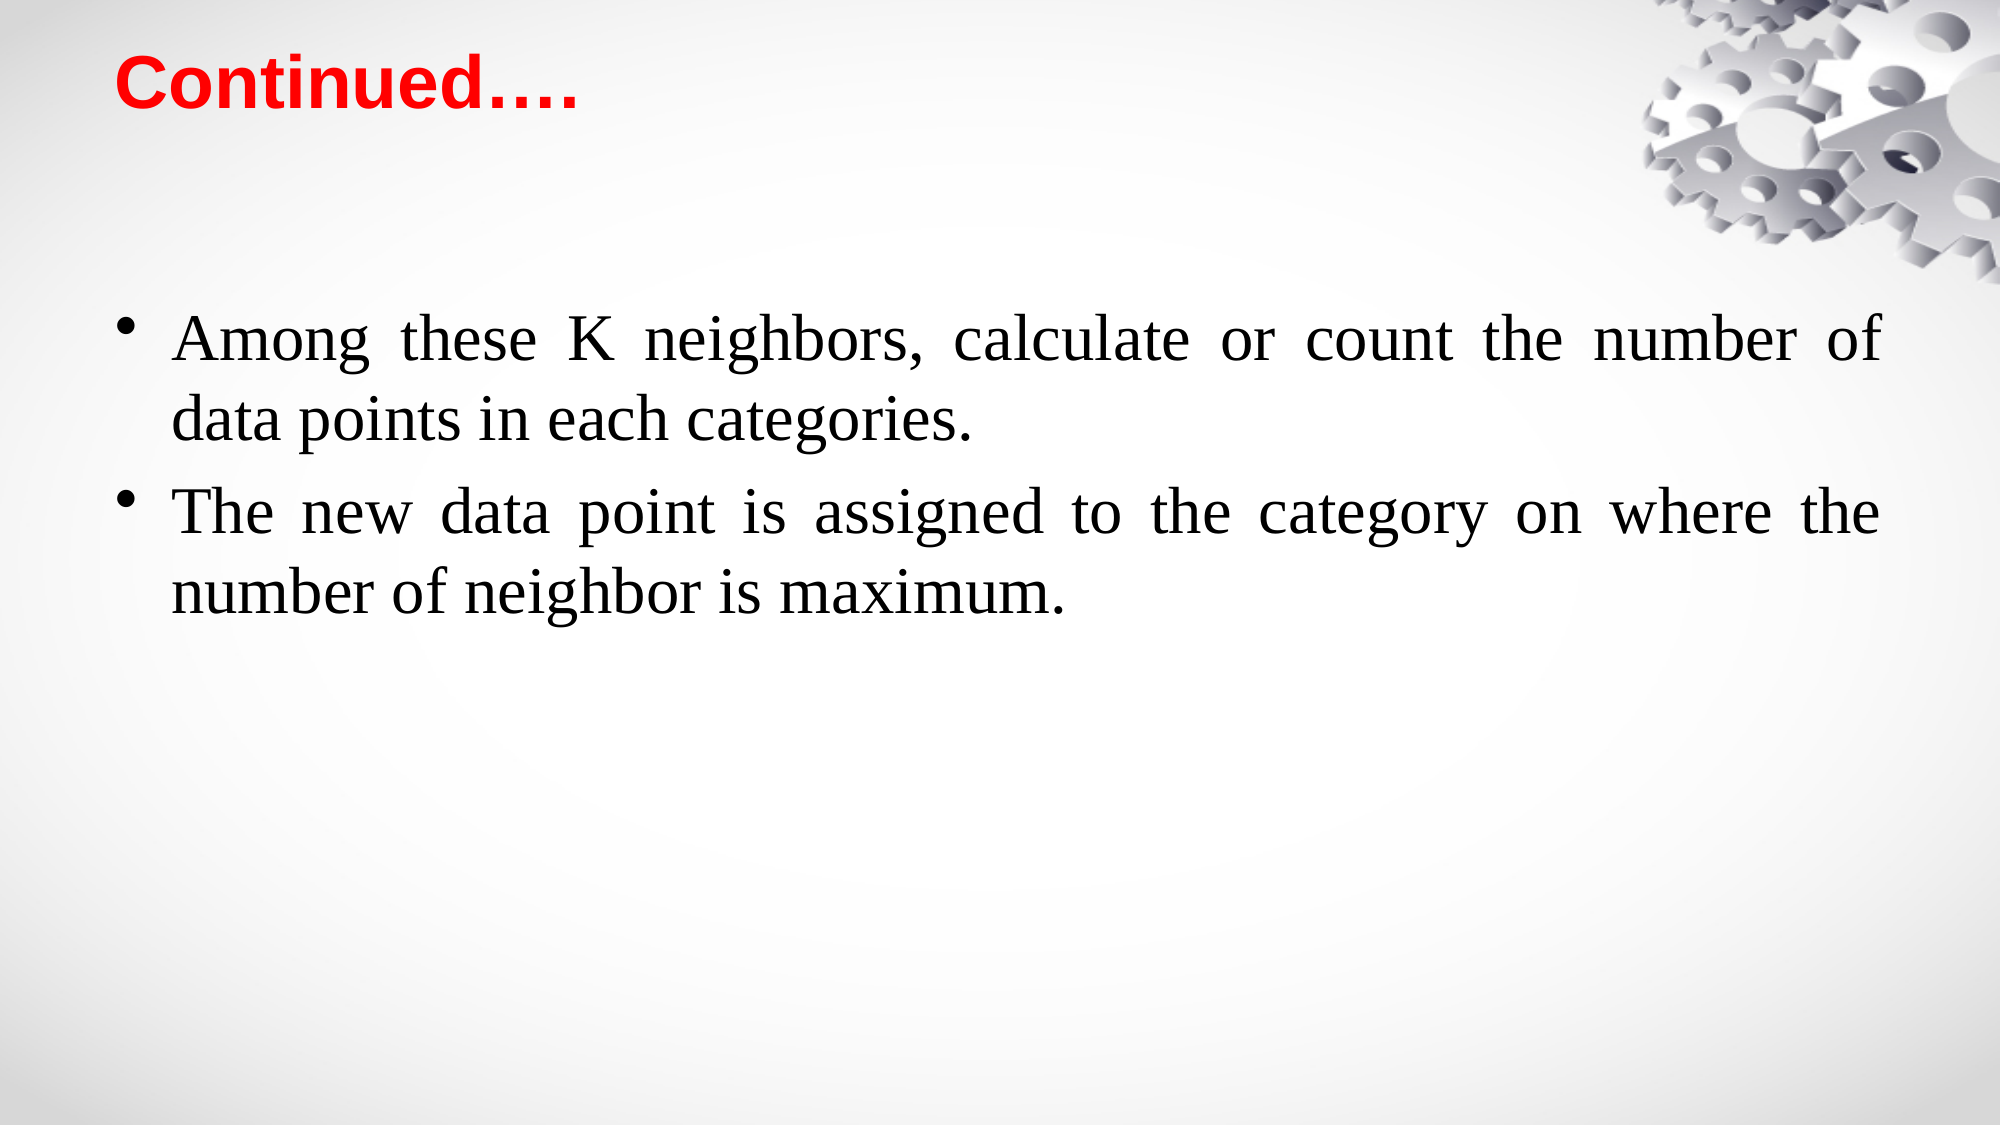

# Continued….

Among these K neighbors, calculate or count the number of data points in each categories.
The new data point is assigned to the category on where the number of neighbor is maximum.